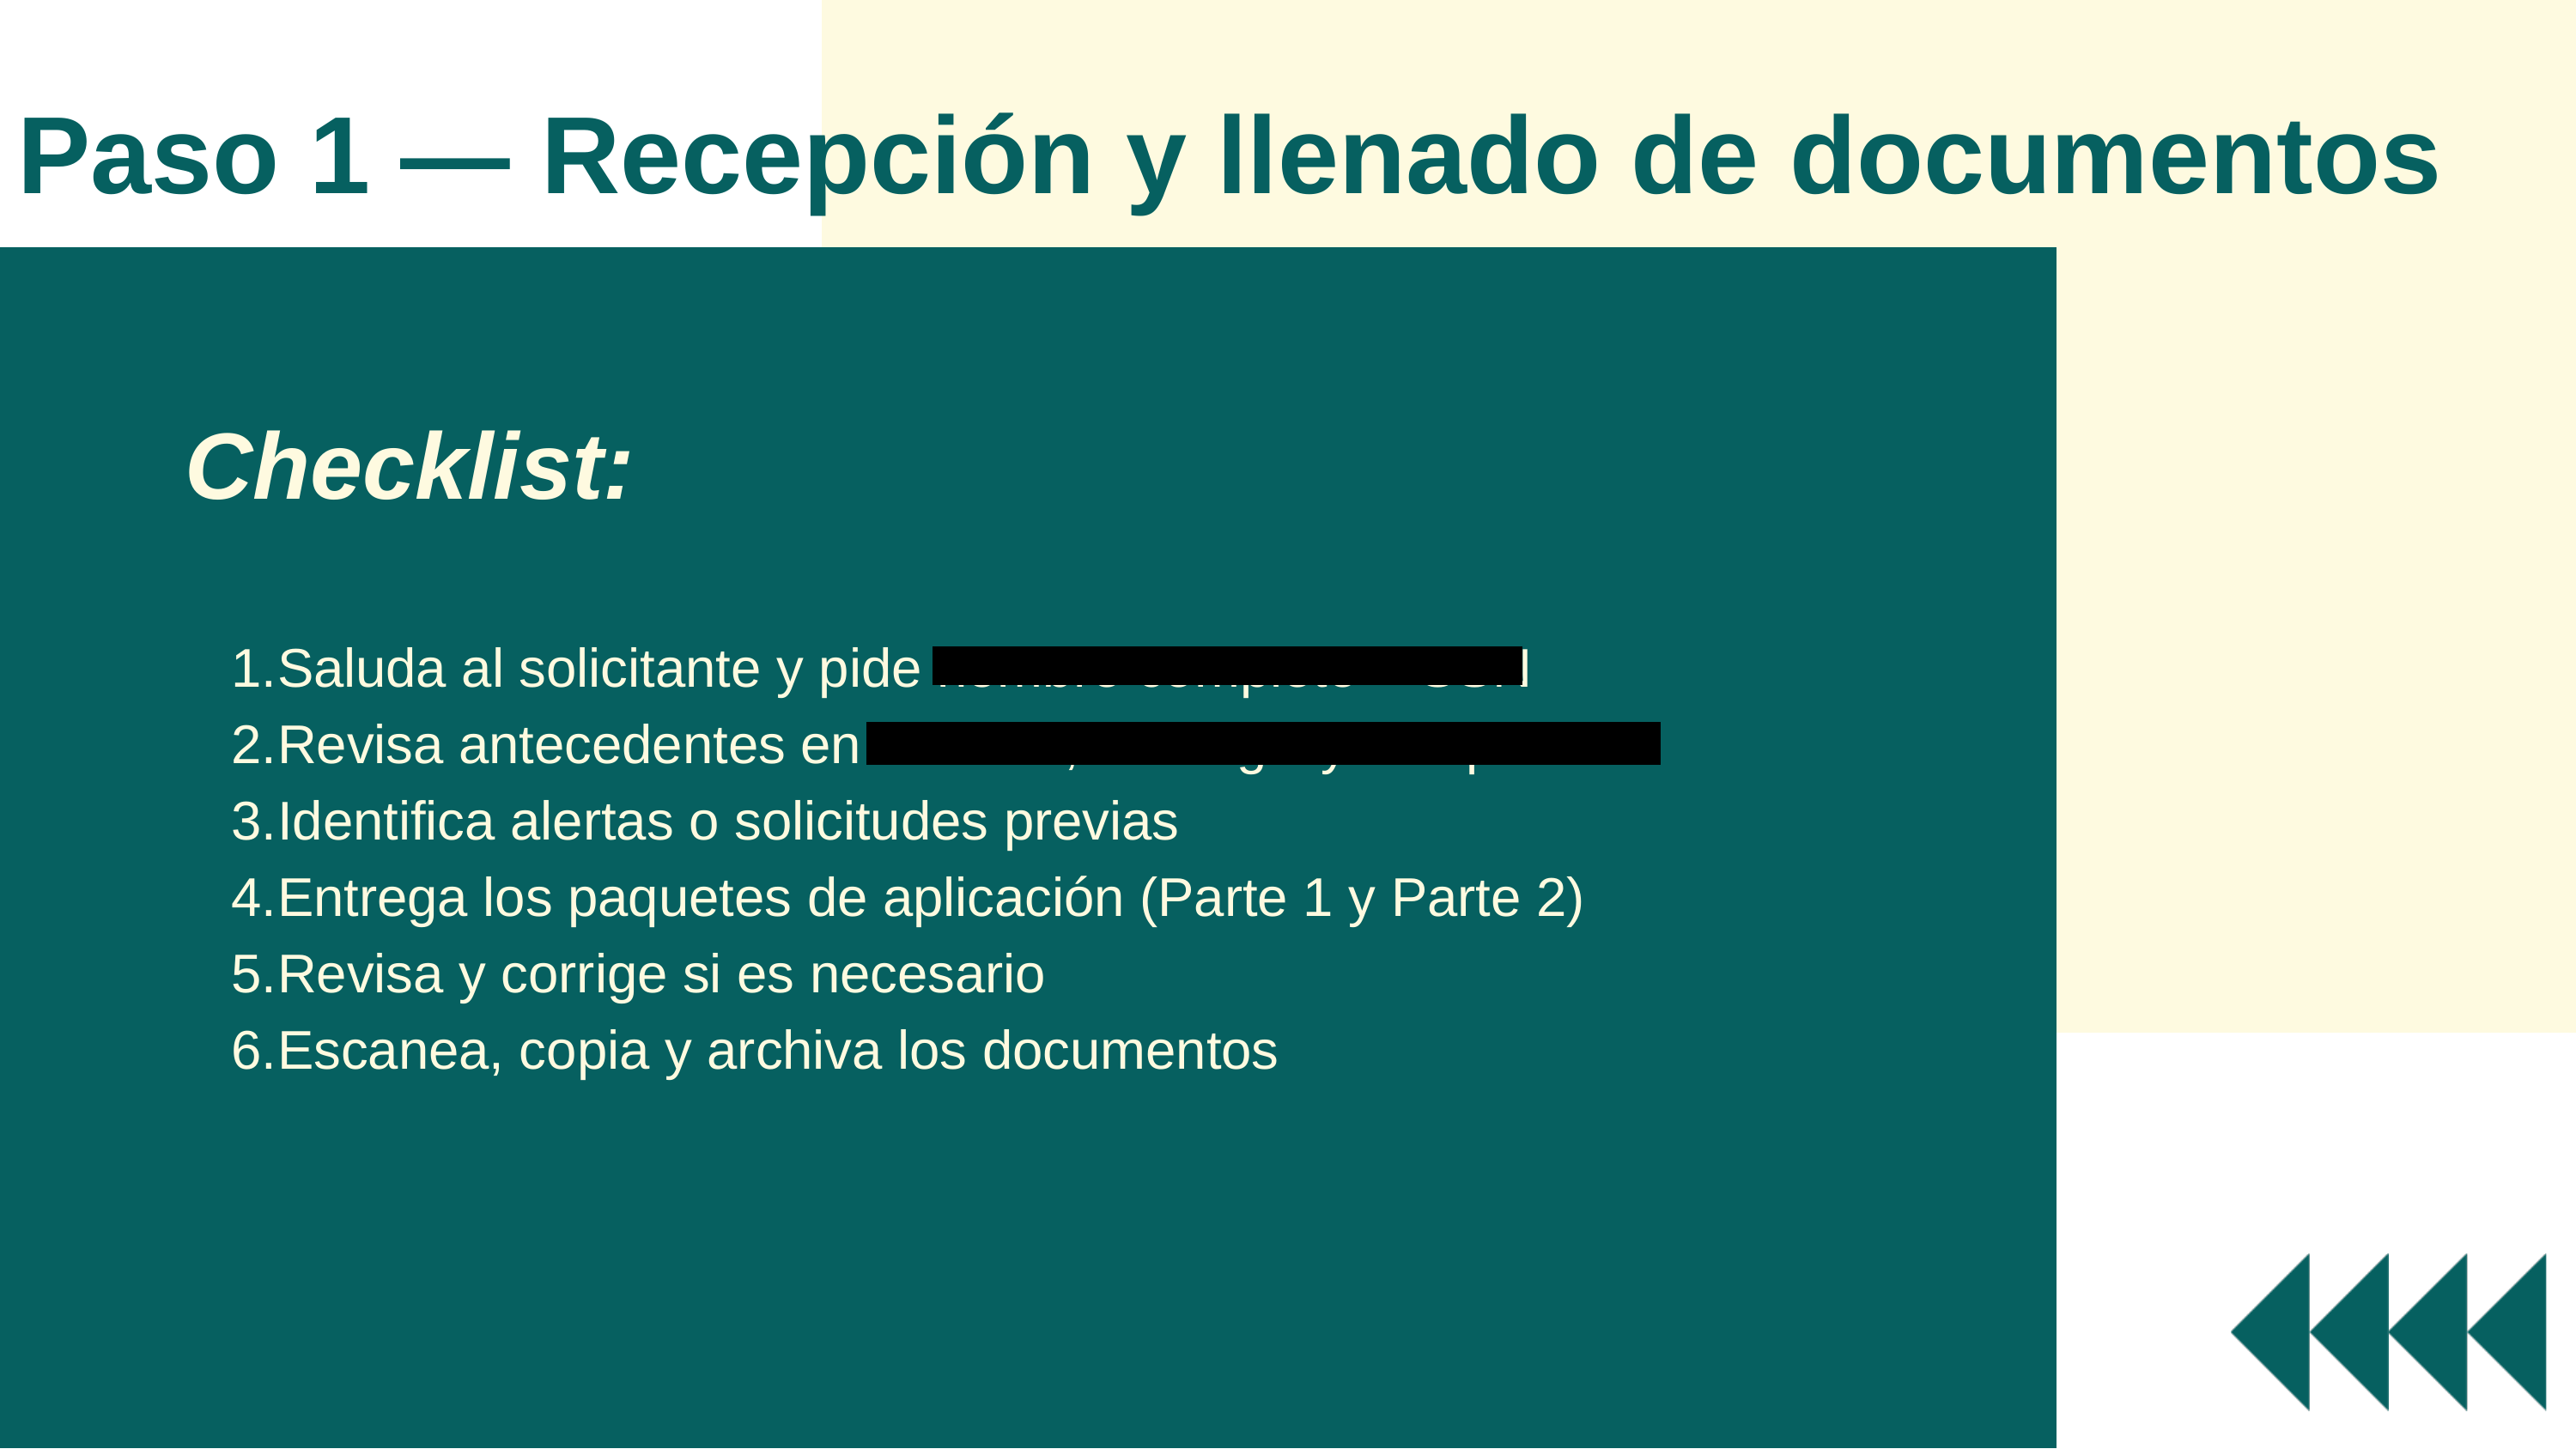

Paso 1 — Recepción y llenado de documentos

Checklist:

Saluda al solicitante y pide nombre completo + SSN
Revisa antecedentes en Outlook, Lawlogix y TempWorks
Identifica alertas o solicitudes previas
Entrega los paquetes de aplicación (Parte 1 y Parte 2)
Revisa y corrige si es necesario
Escanea, copia y archiva los documentos